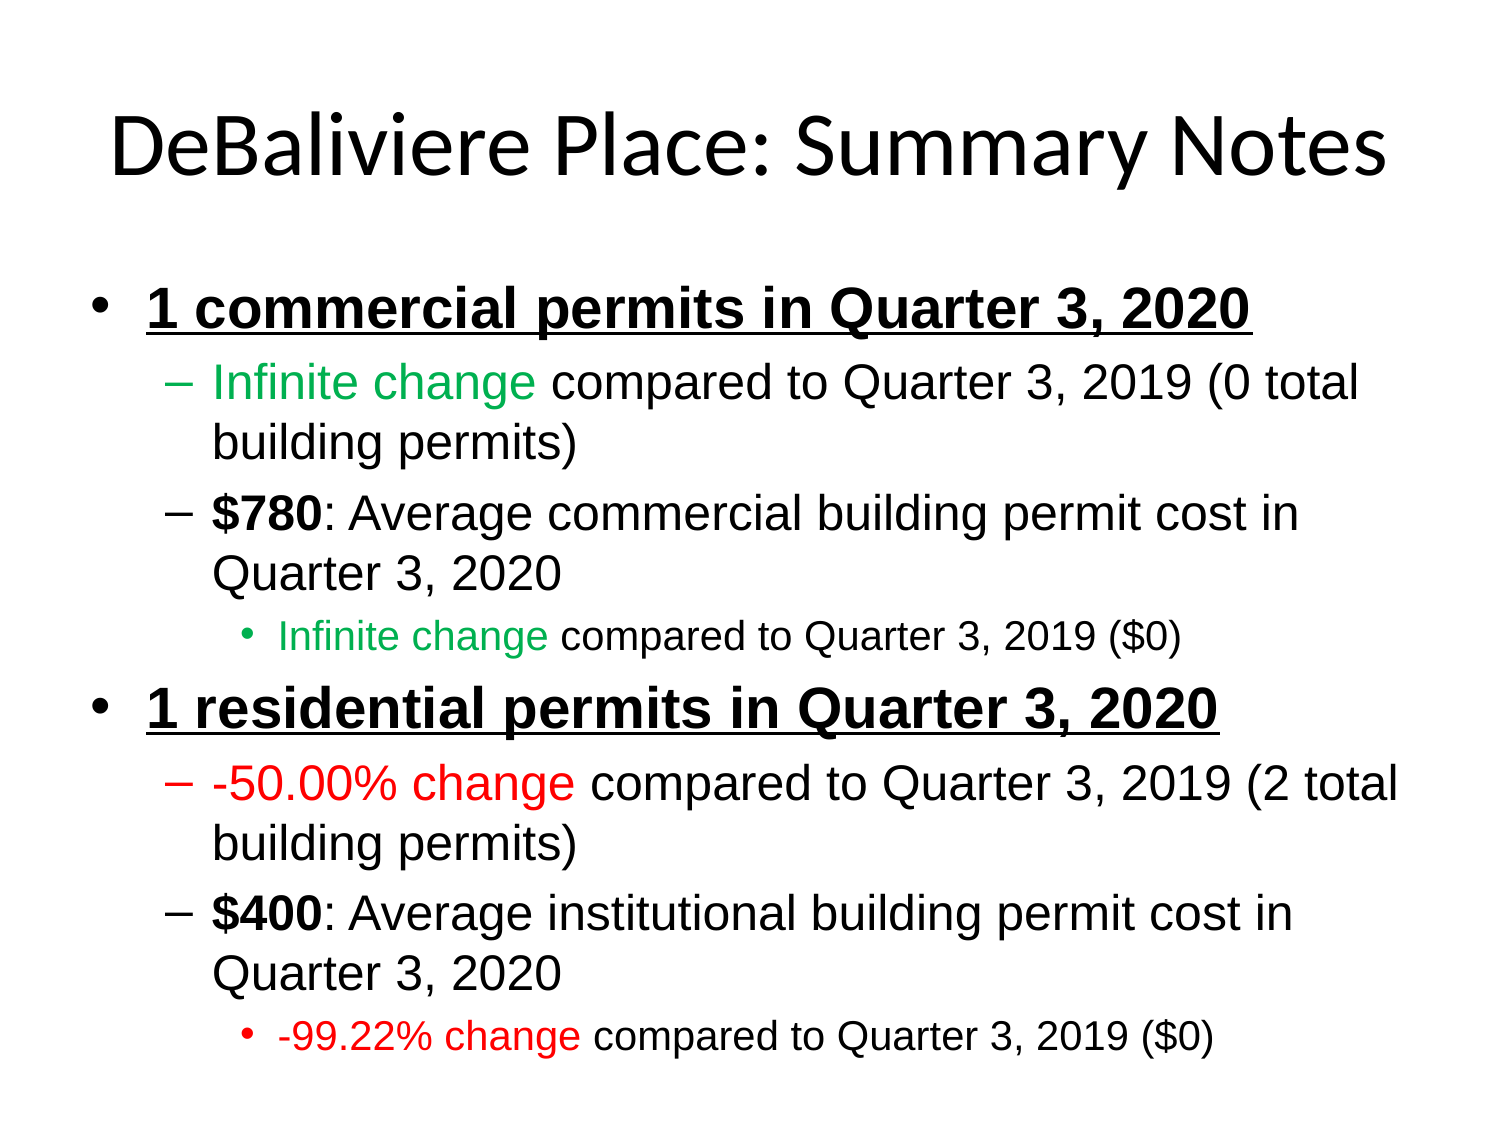

# DeBaliviere Place: Summary Notes
1 commercial permits in Quarter 3, 2020
Infinite change compared to Quarter 3, 2019 (0 total building permits)
$780: Average commercial building permit cost in Quarter 3, 2020
Infinite change compared to Quarter 3, 2019 ($0)
1 residential permits in Quarter 3, 2020
-50.00% change compared to Quarter 3, 2019 (2 total building permits)
$400: Average institutional building permit cost in Quarter 3, 2020
-99.22% change compared to Quarter 3, 2019 ($0)